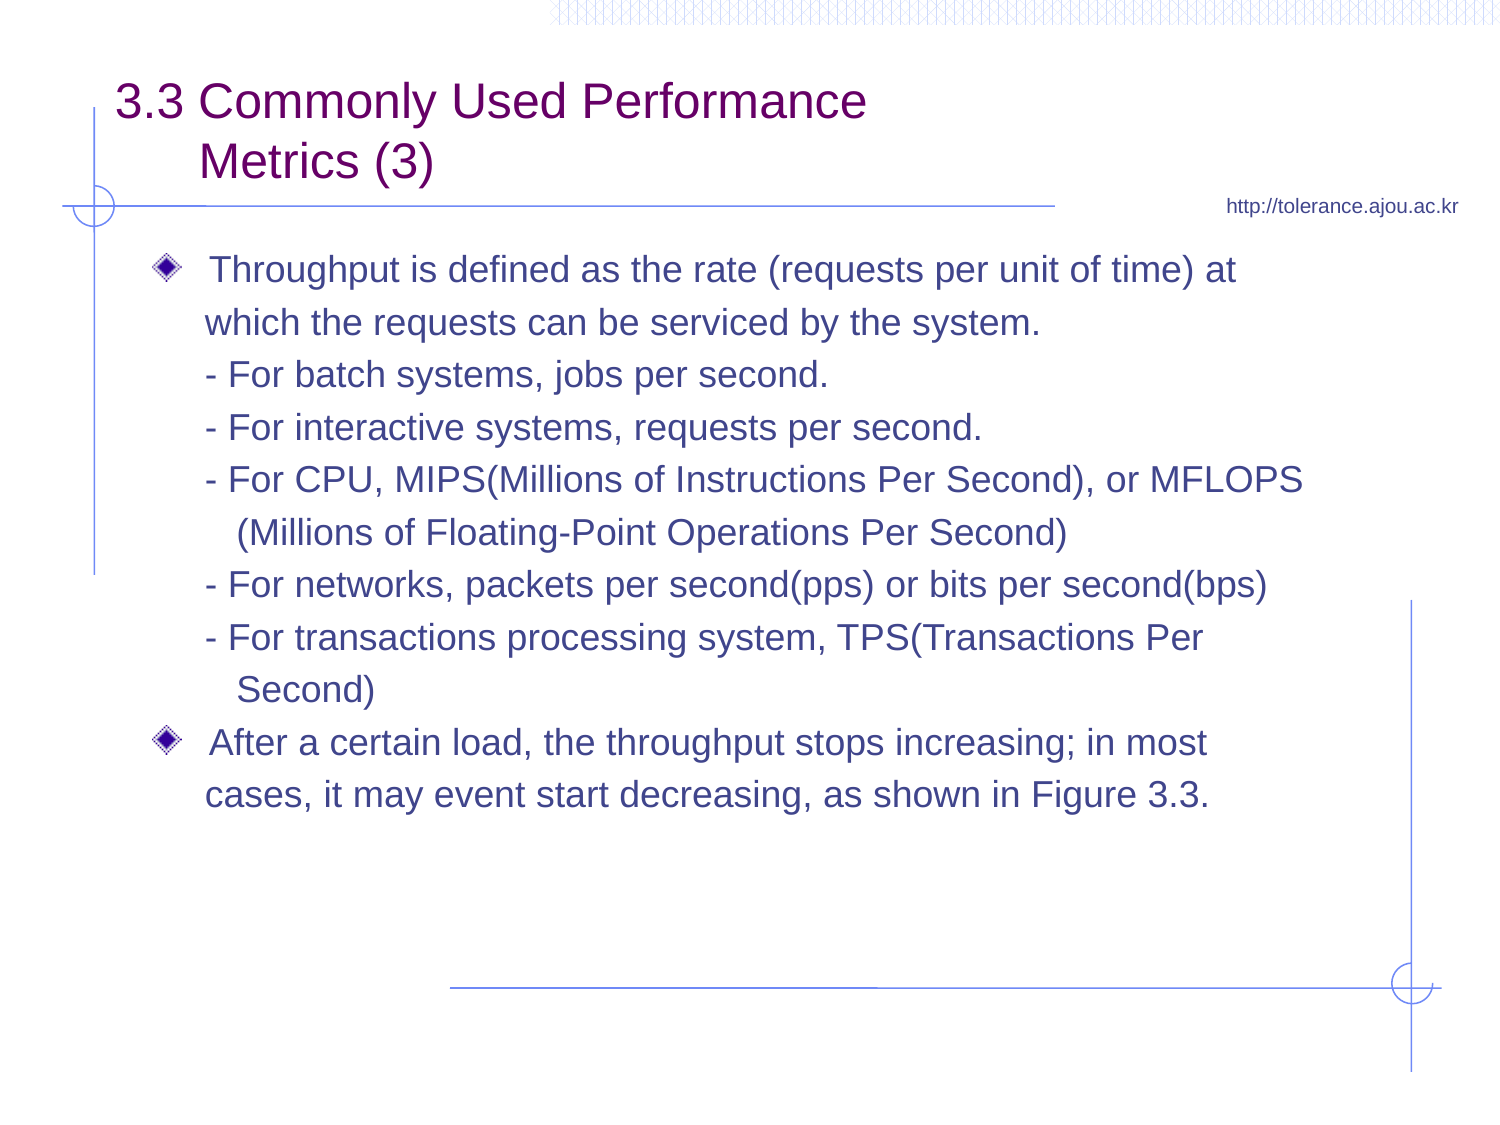

# 3.3 Commonly Used Performance Metrics (3)
Throughput is defined as the rate (requests per unit of time) at
     which the requests can be serviced by the system.
     - For batch systems, jobs per second.
     - For interactive systems, requests per second.
     - For CPU, MIPS(Millions of Instructions Per Second), or MFLOPS
        (Millions of Floating-Point Operations Per Second)
     - For networks, packets per second(pps) or bits per second(bps)
     - For transactions processing system, TPS(Transactions Per
        Second)
After a certain load, the throughput stops increasing; in most
     cases, it may event start decreasing, as shown in Figure 3.3.